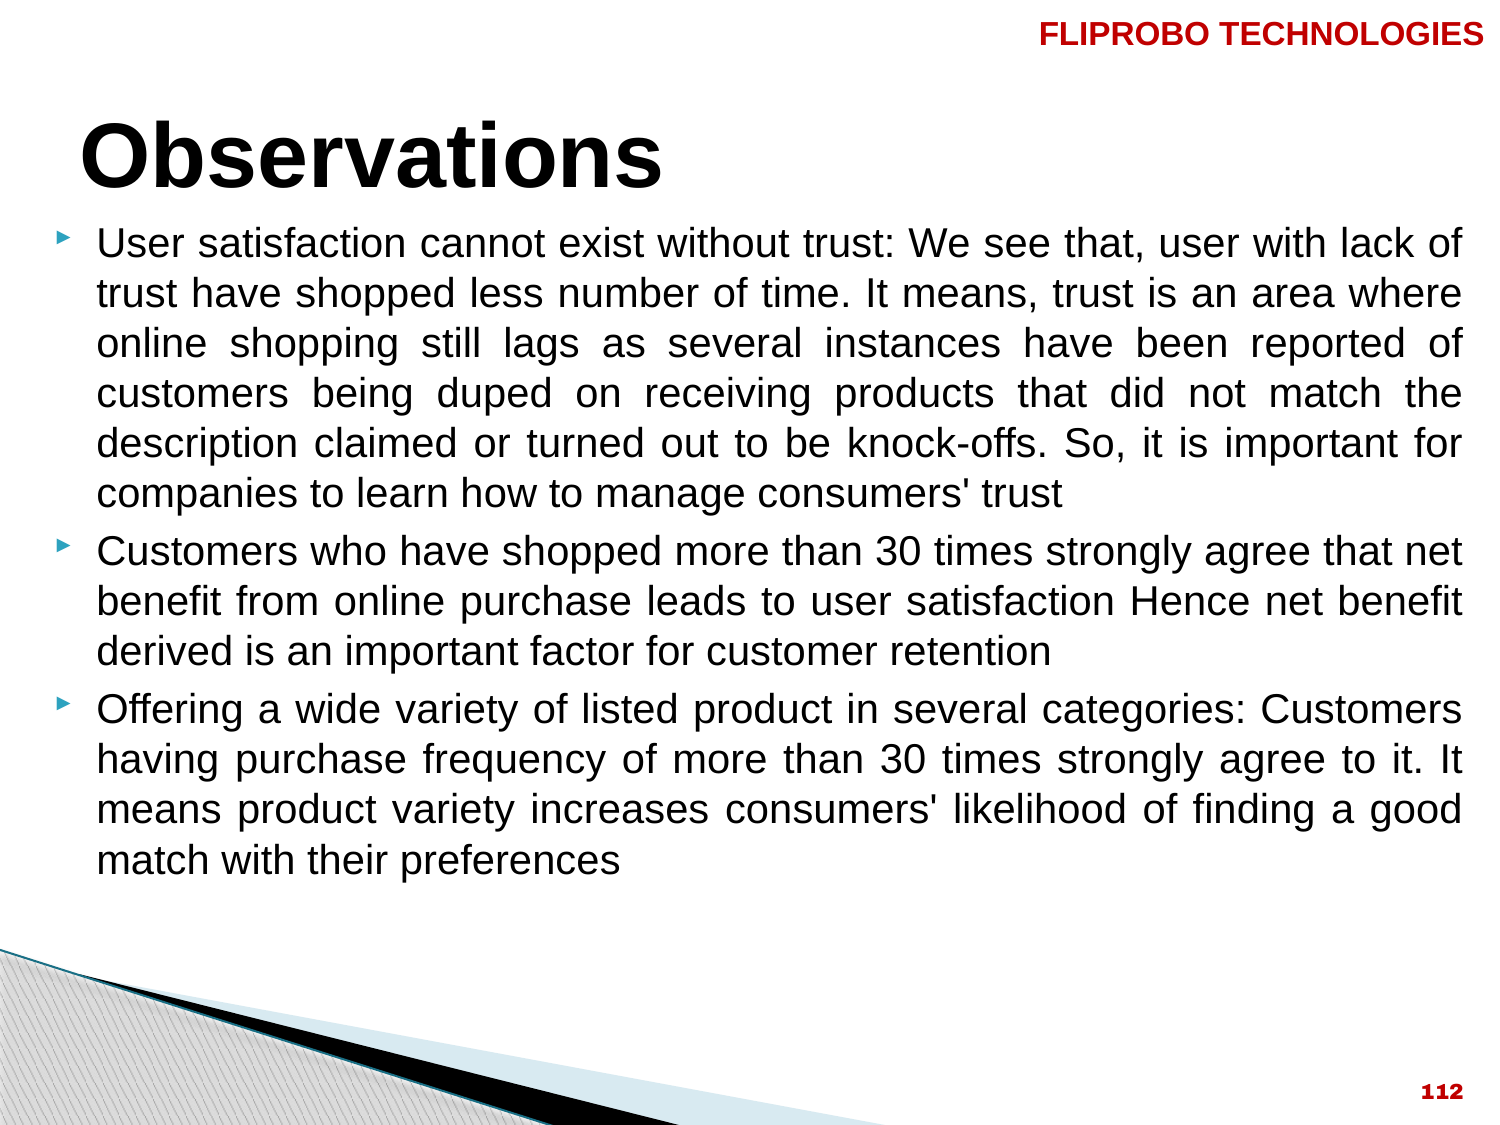

FLIPROBO TECHNOLOGIES
# Observations
User satisfaction cannot exist without trust: We see that, user with lack of trust have shopped less number of time. It means, trust is an area where online shopping still lags as several instances have been reported of customers being duped on receiving products that did not match the description claimed or turned out to be knock-offs. So, it is important for companies to learn how to manage consumers' trust
Customers who have shopped more than 30 times strongly agree that net benefit from online purchase leads to user satisfaction Hence net benefit derived is an important factor for customer retention
Offering a wide variety of listed product in several categories: Customers having purchase frequency of more than 30 times strongly agree to it. It means product variety increases consumers' likelihood of finding a good match with their preferences

112